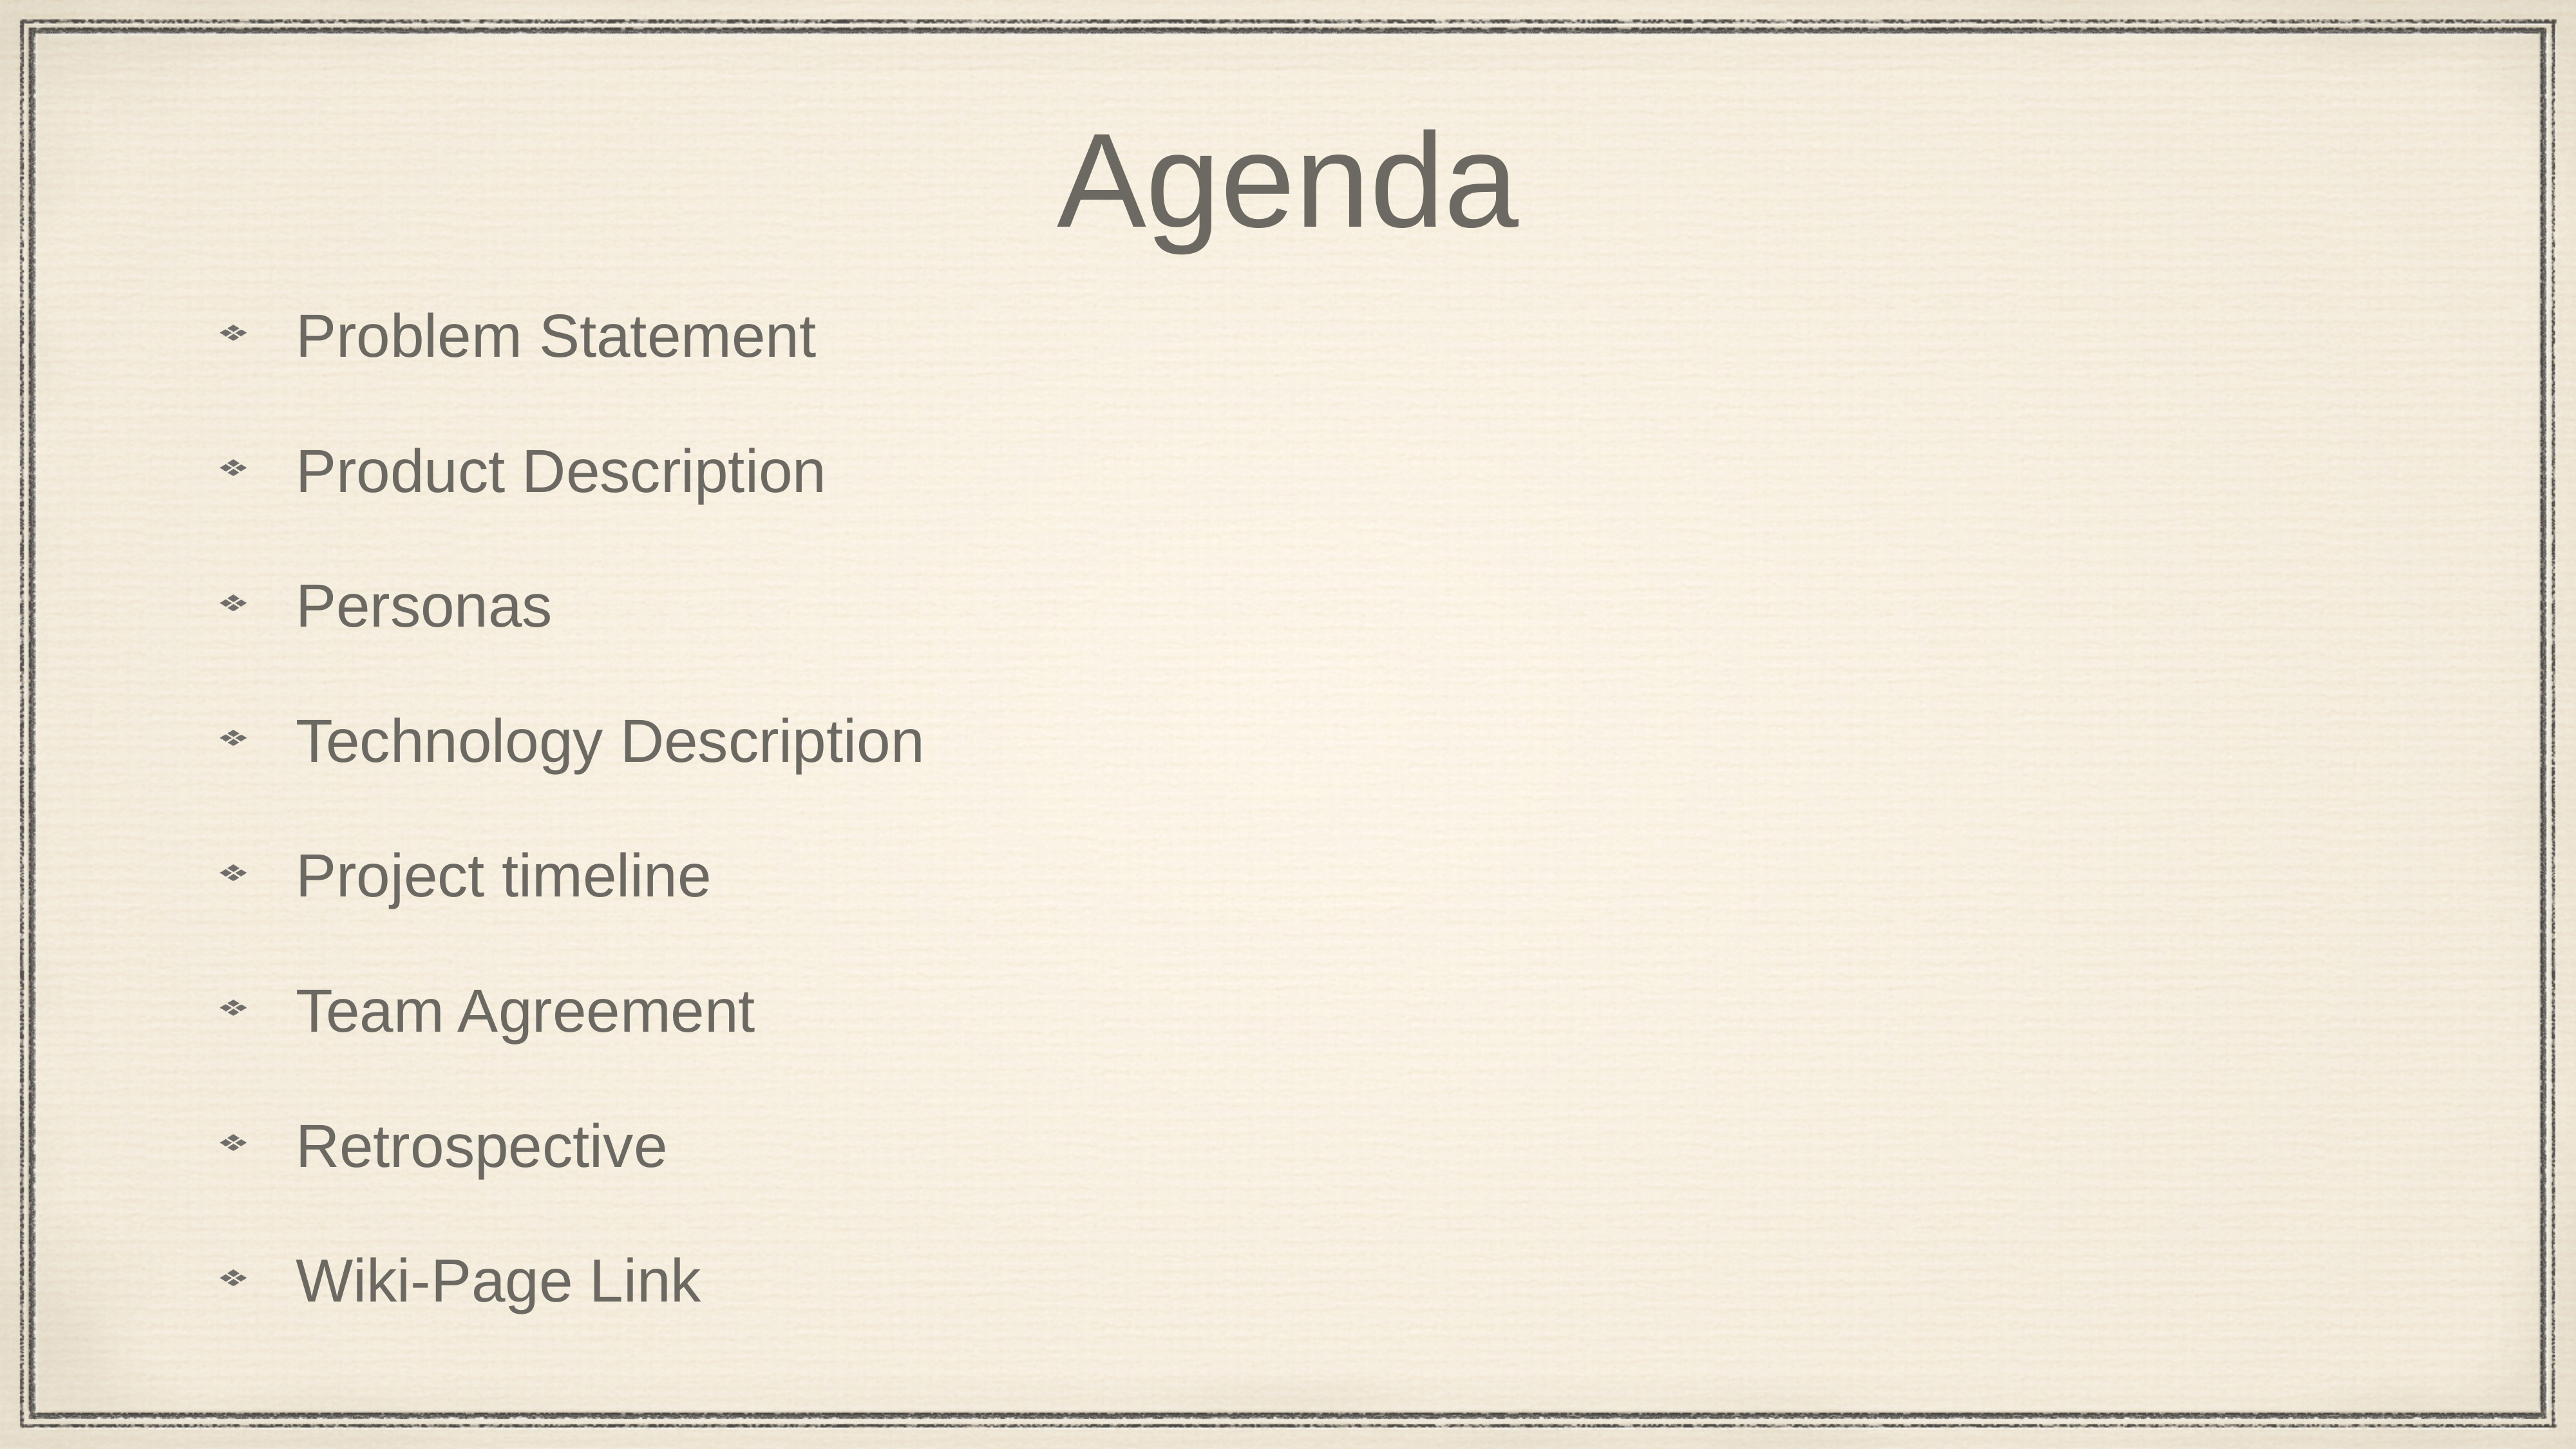

# Agenda
Problem Statement
Product Description
Personas
Technology Description
Project timeline
Team Agreement
Retrospective
Wiki-Page Link